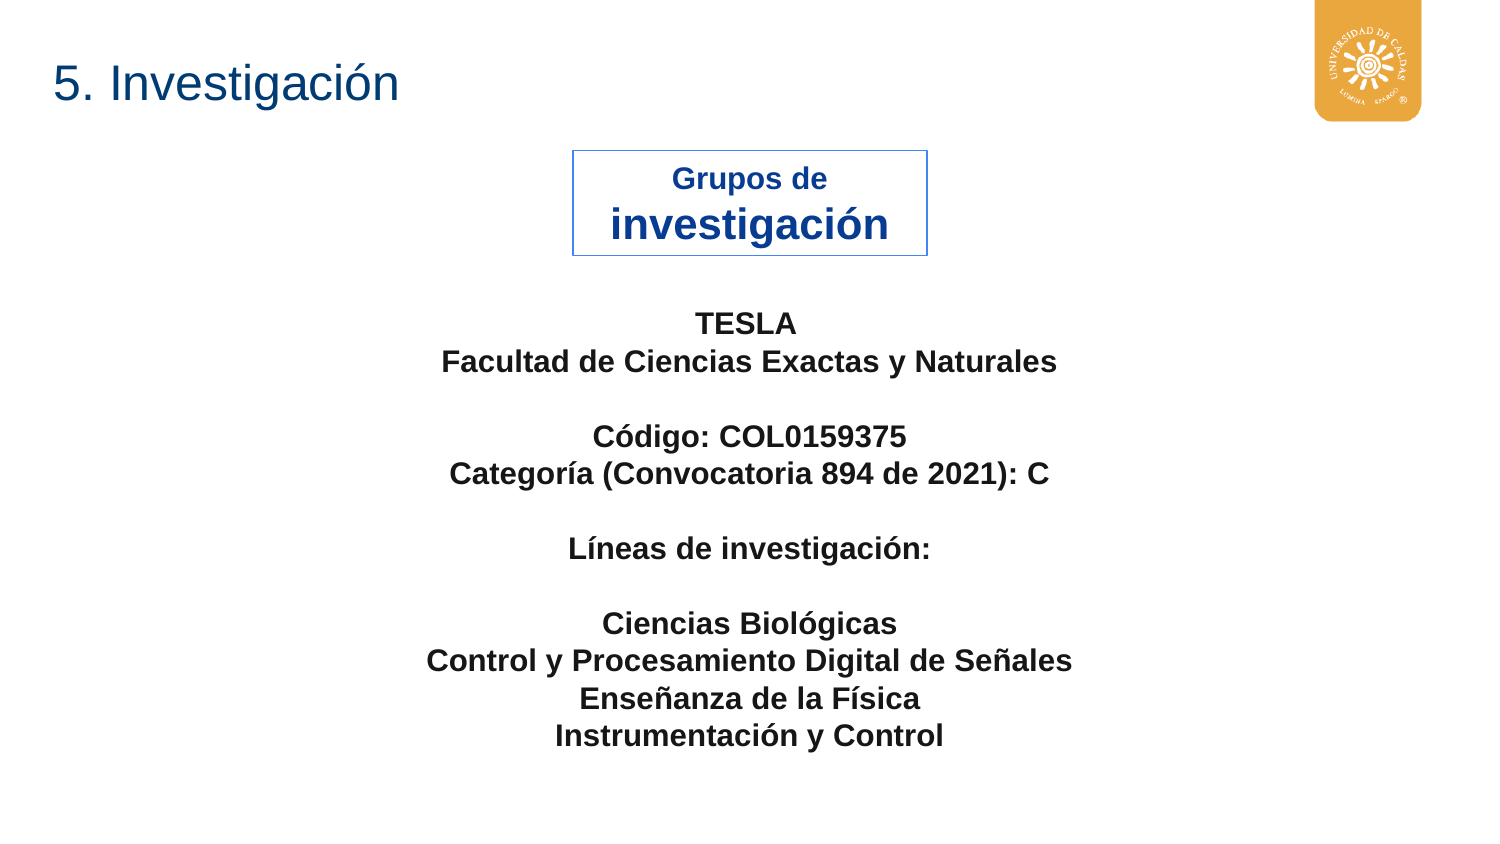

5. Investigación

Grupos de investigación
TESLA
Facultad de Ciencias Exactas y Naturales

Código: COL0159375
Categoría (Convocatoria 894 de 2021): C

Líneas de investigación:

Ciencias Biológicas
Control y Procesamiento Digital de Señales
Enseñanza de la Física
Instrumentación y Control